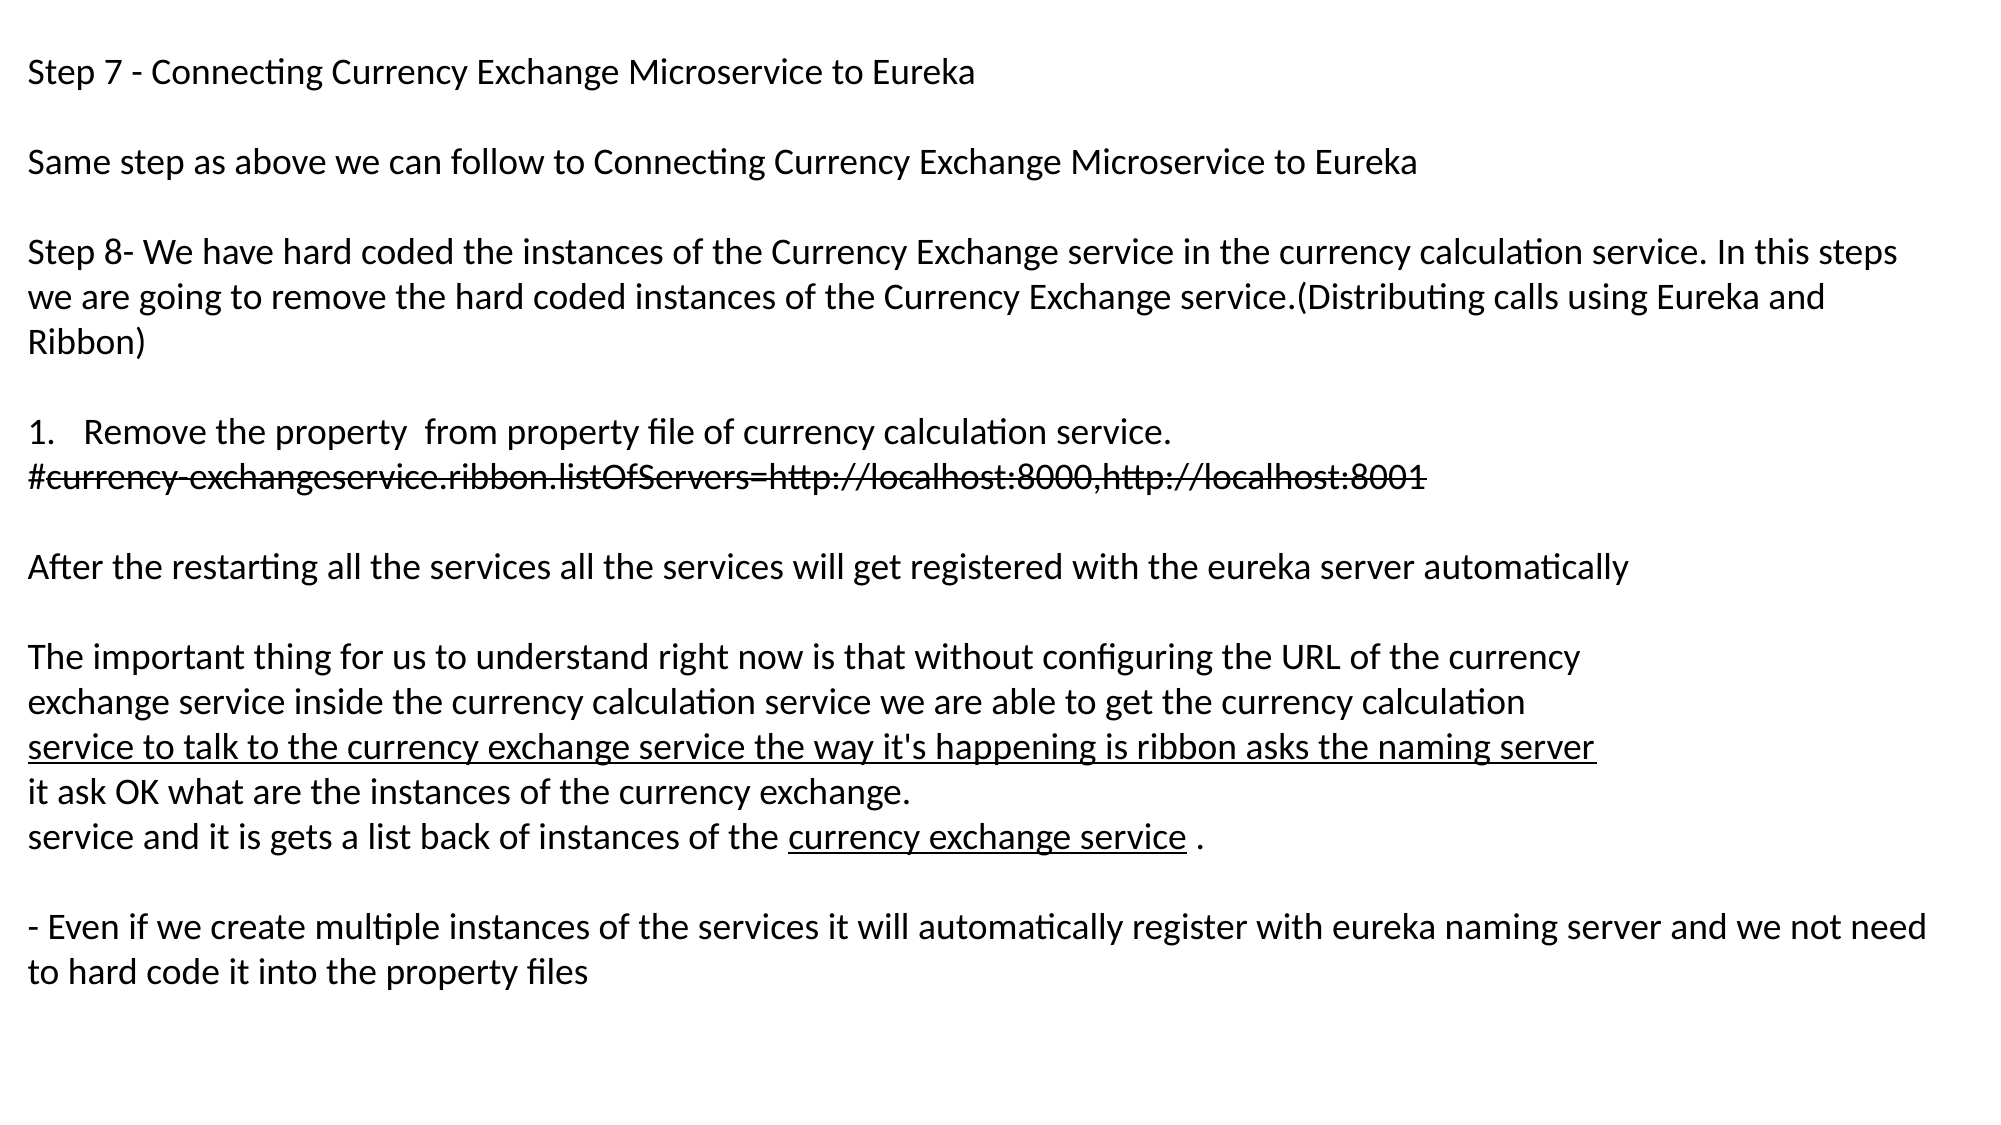

Step 7 - Connecting Currency Exchange Microservice to Eureka

Same step as above we can follow to Connecting Currency Exchange Microservice to Eureka

Step 8- We have hard coded the instances of the Currency Exchange service in the currency calculation service. In this steps we are going to remove the hard coded instances of the Currency Exchange service.(Distributing calls using Eureka and Ribbon)

Remove the property  from property file of currency calculation service.
#currency-exchangeservice.ribbon.listOfServers=http://localhost:8000,http://localhost:8001

After the restarting all the services all the services will get registered with the eureka server automatically

The important thing for us to understand right now is that without configuring the URL of the currency
exchange service inside the currency calculation service we are able to get the currency calculation
service to talk to the currency exchange service the way it's happening is ribbon asks the naming server
it ask OK what are the instances of the currency exchange.
service and it is gets a list back of instances of the currency exchange service .

- Even if we create multiple instances of the services it will automatically register with eureka naming server and we not need to hard code it into the property files